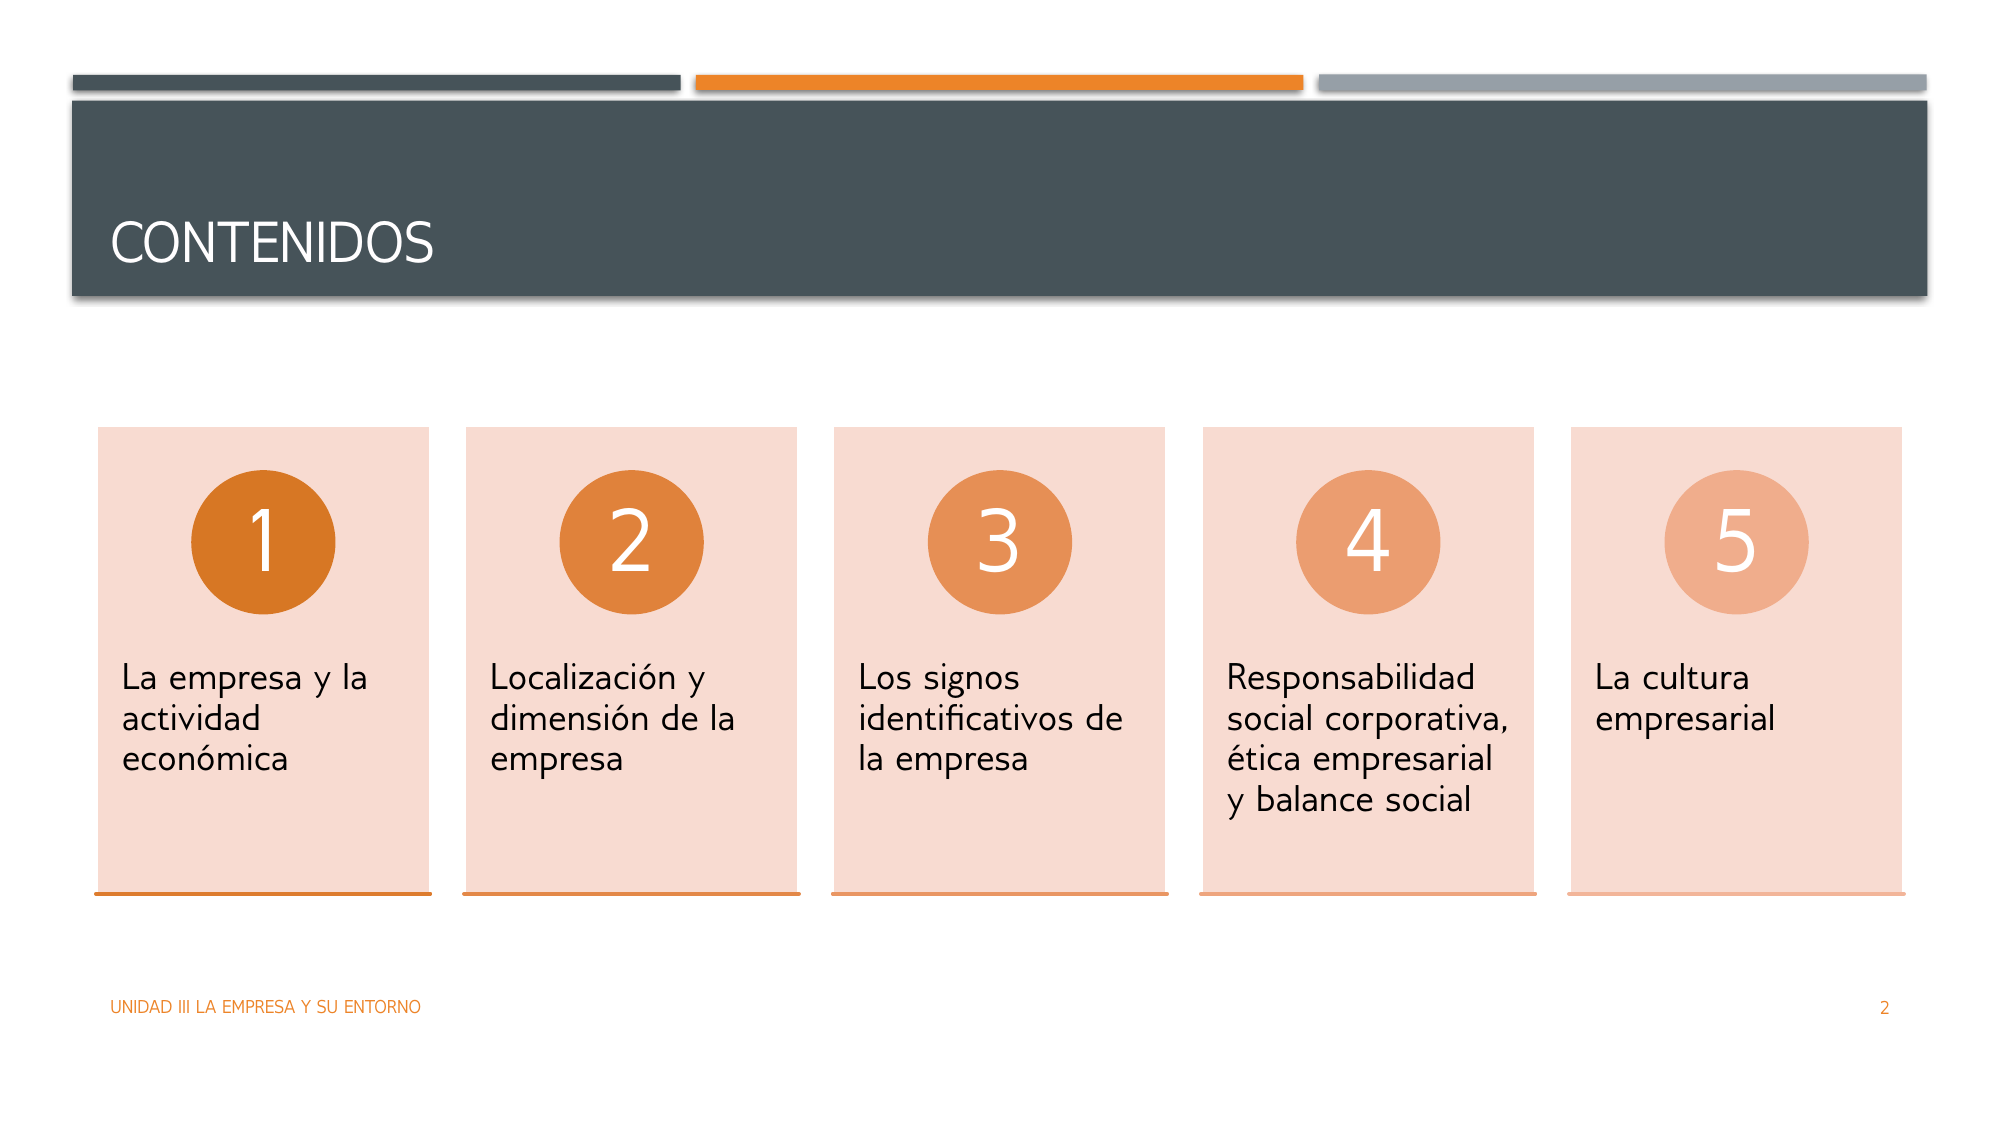

# CONTENIDOS
La empresa y la actividad económica
1
Localización y dimensión de la empresa
2
Los signos identificativos de la empresa
3
Responsabilidad social corporativa, ética empresarial y balance social
4
La cultura empresarial
5
UNIDAD III LA EMPRESA Y SU ENTORNO
2